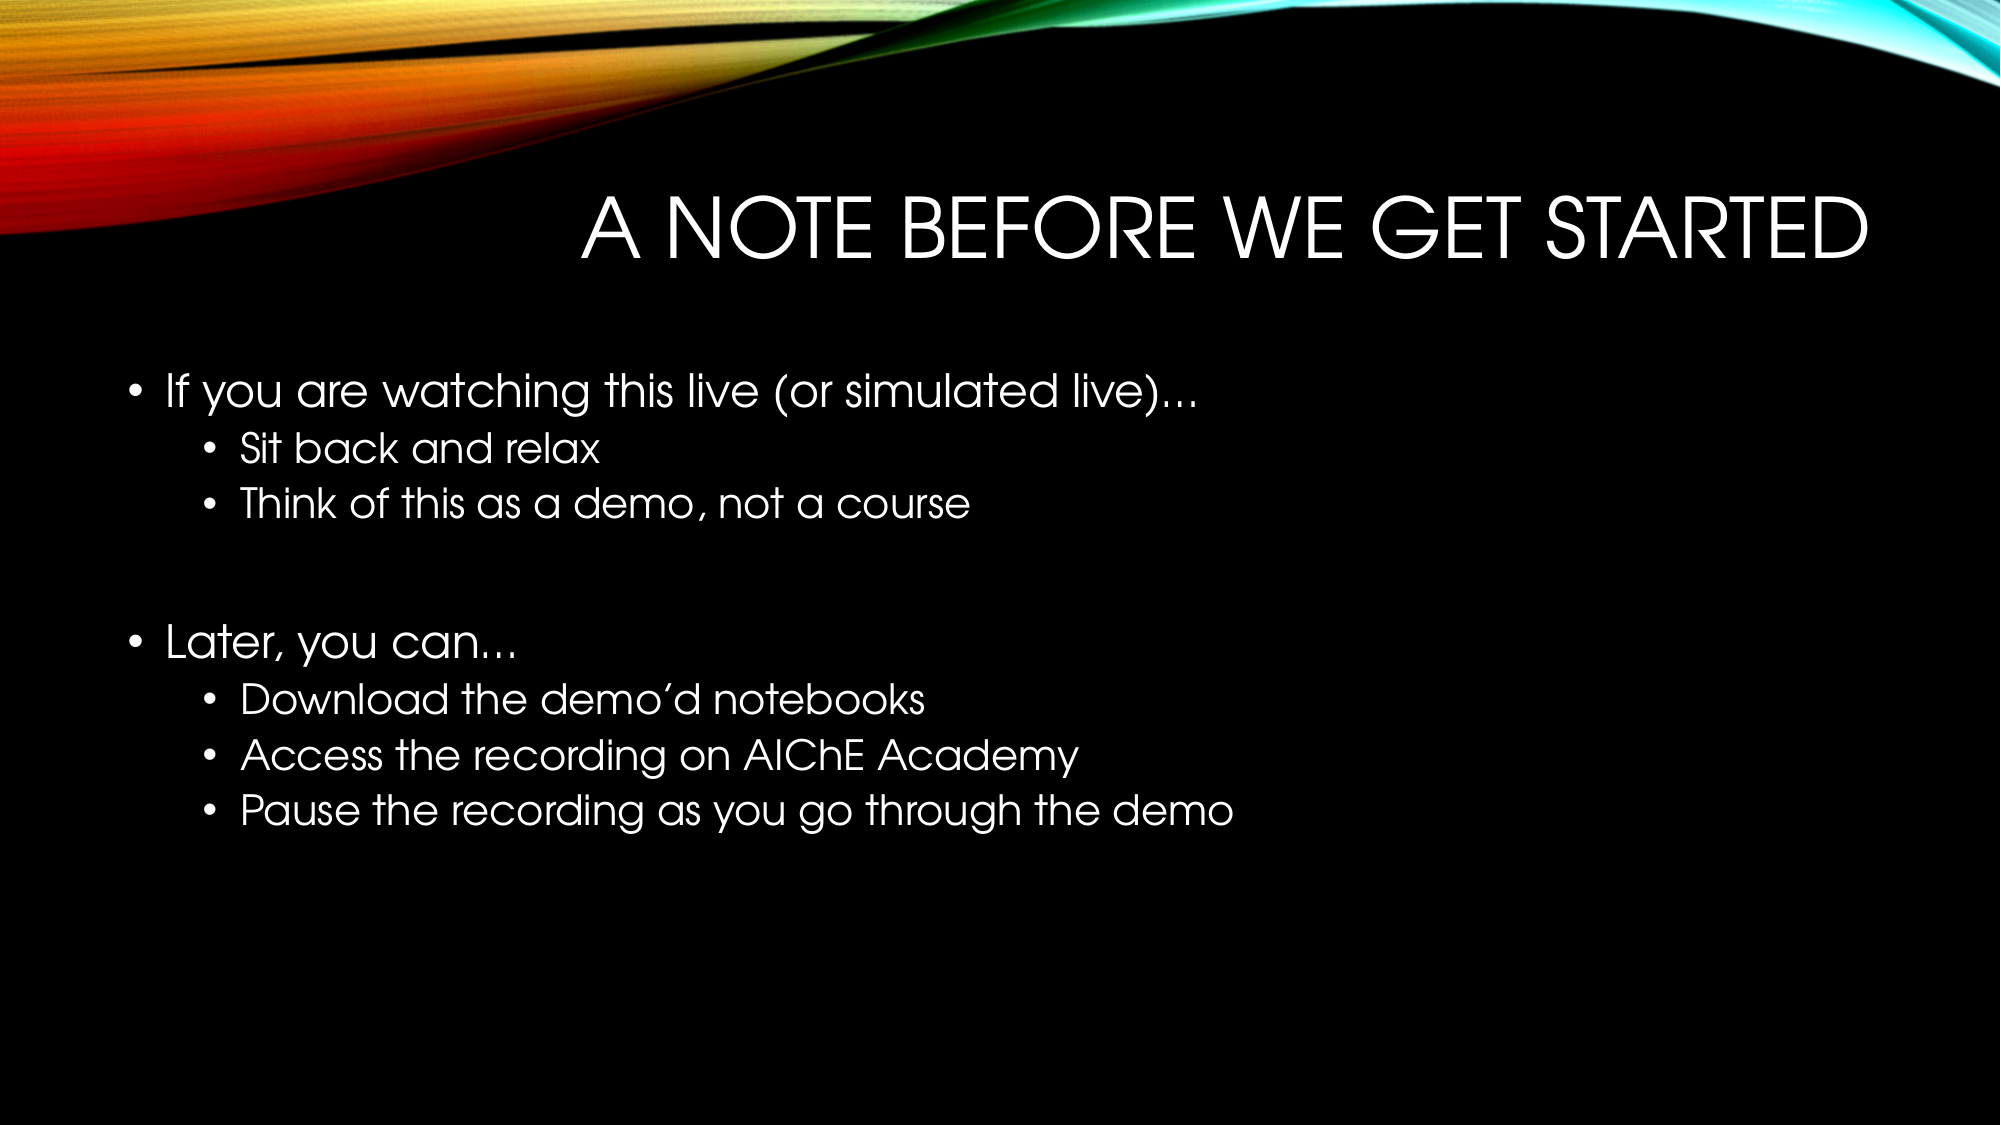

# A note Before We Get Started
If you are watching this live (or simulated live)…
Sit back and relax
Think of this as a demo, not a course

Later, you can…
Download the demo’d notebooks
Access the recording on AIChE Academy
Pause the recording as you go through the demo